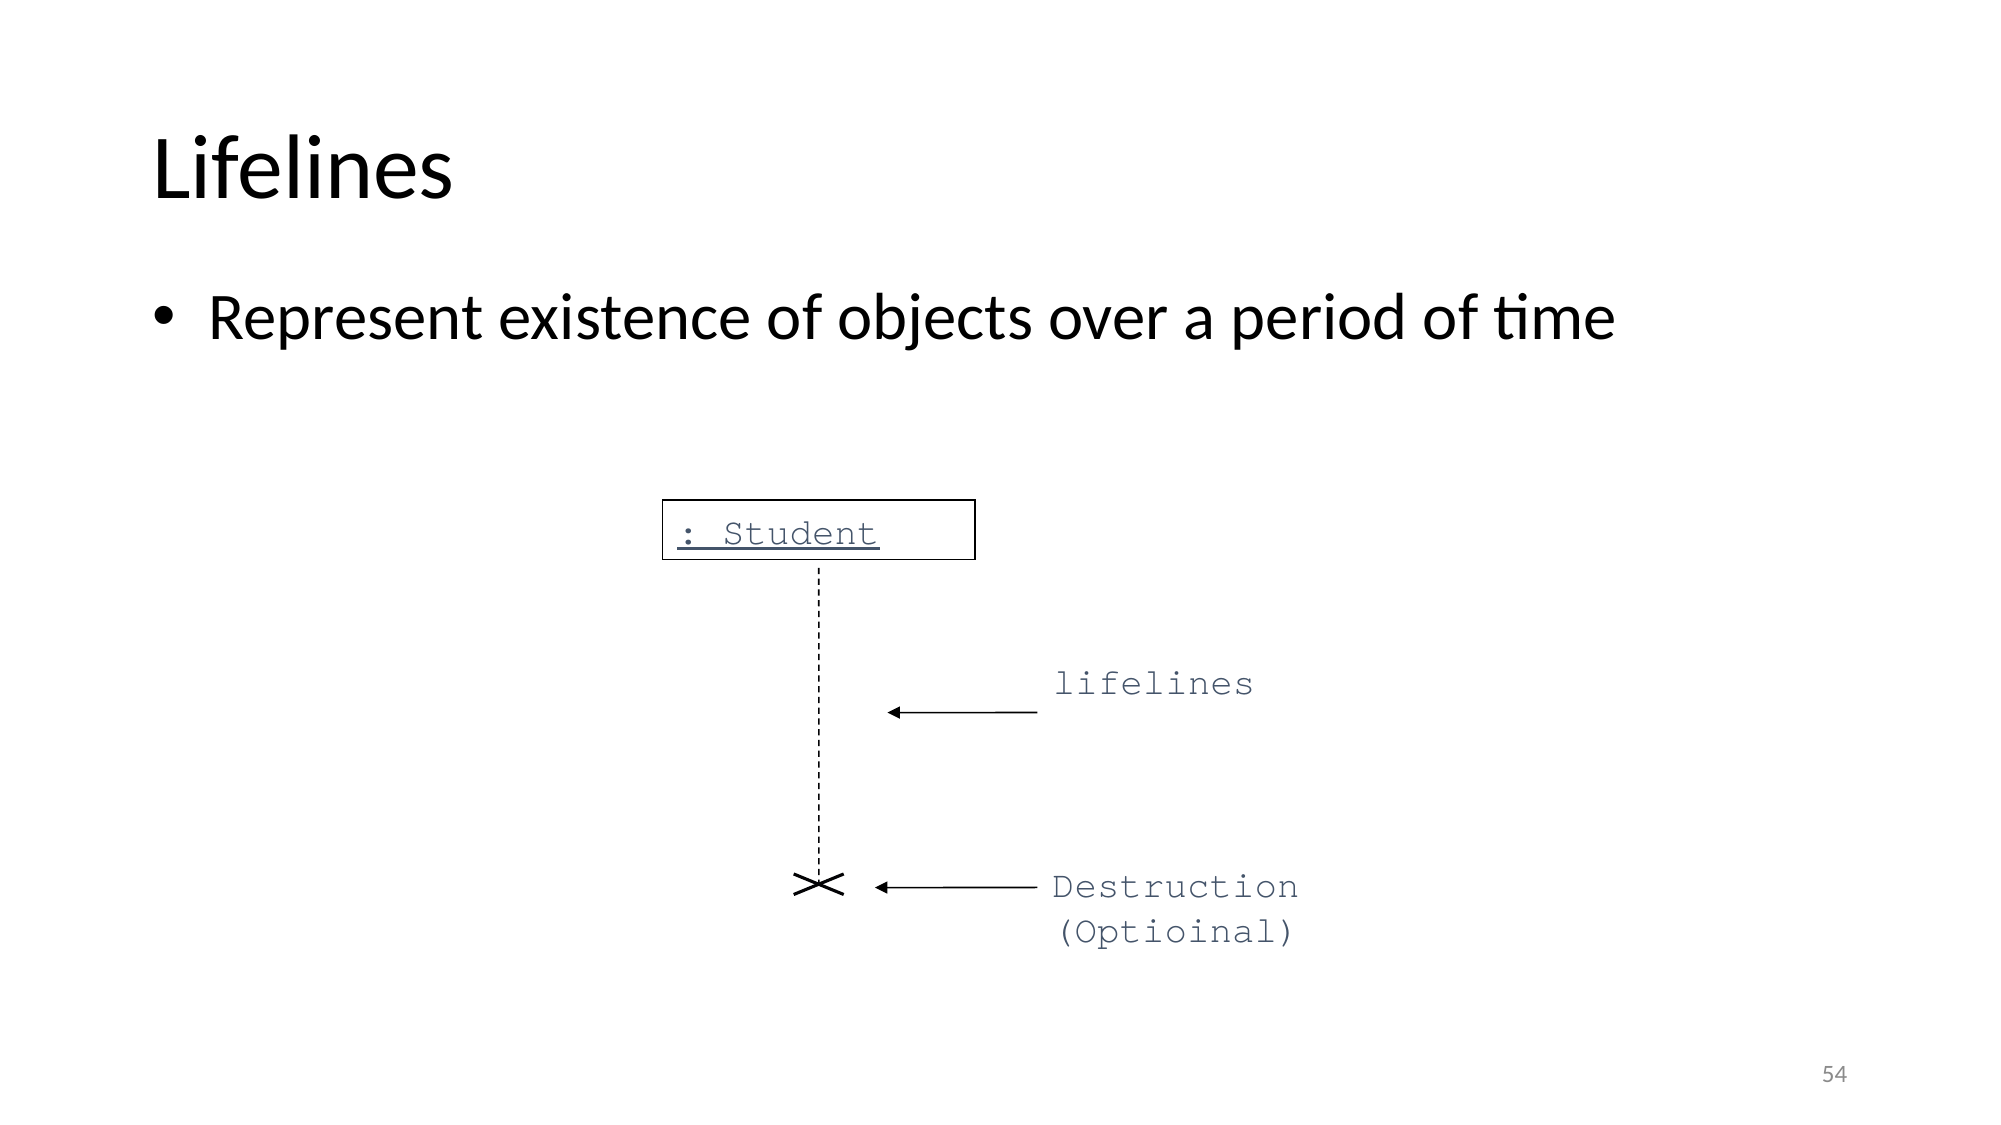

# Lifelines
Represent existence of objects over a period of time
: Student

lifelines

Destruction (Optioinal)

54